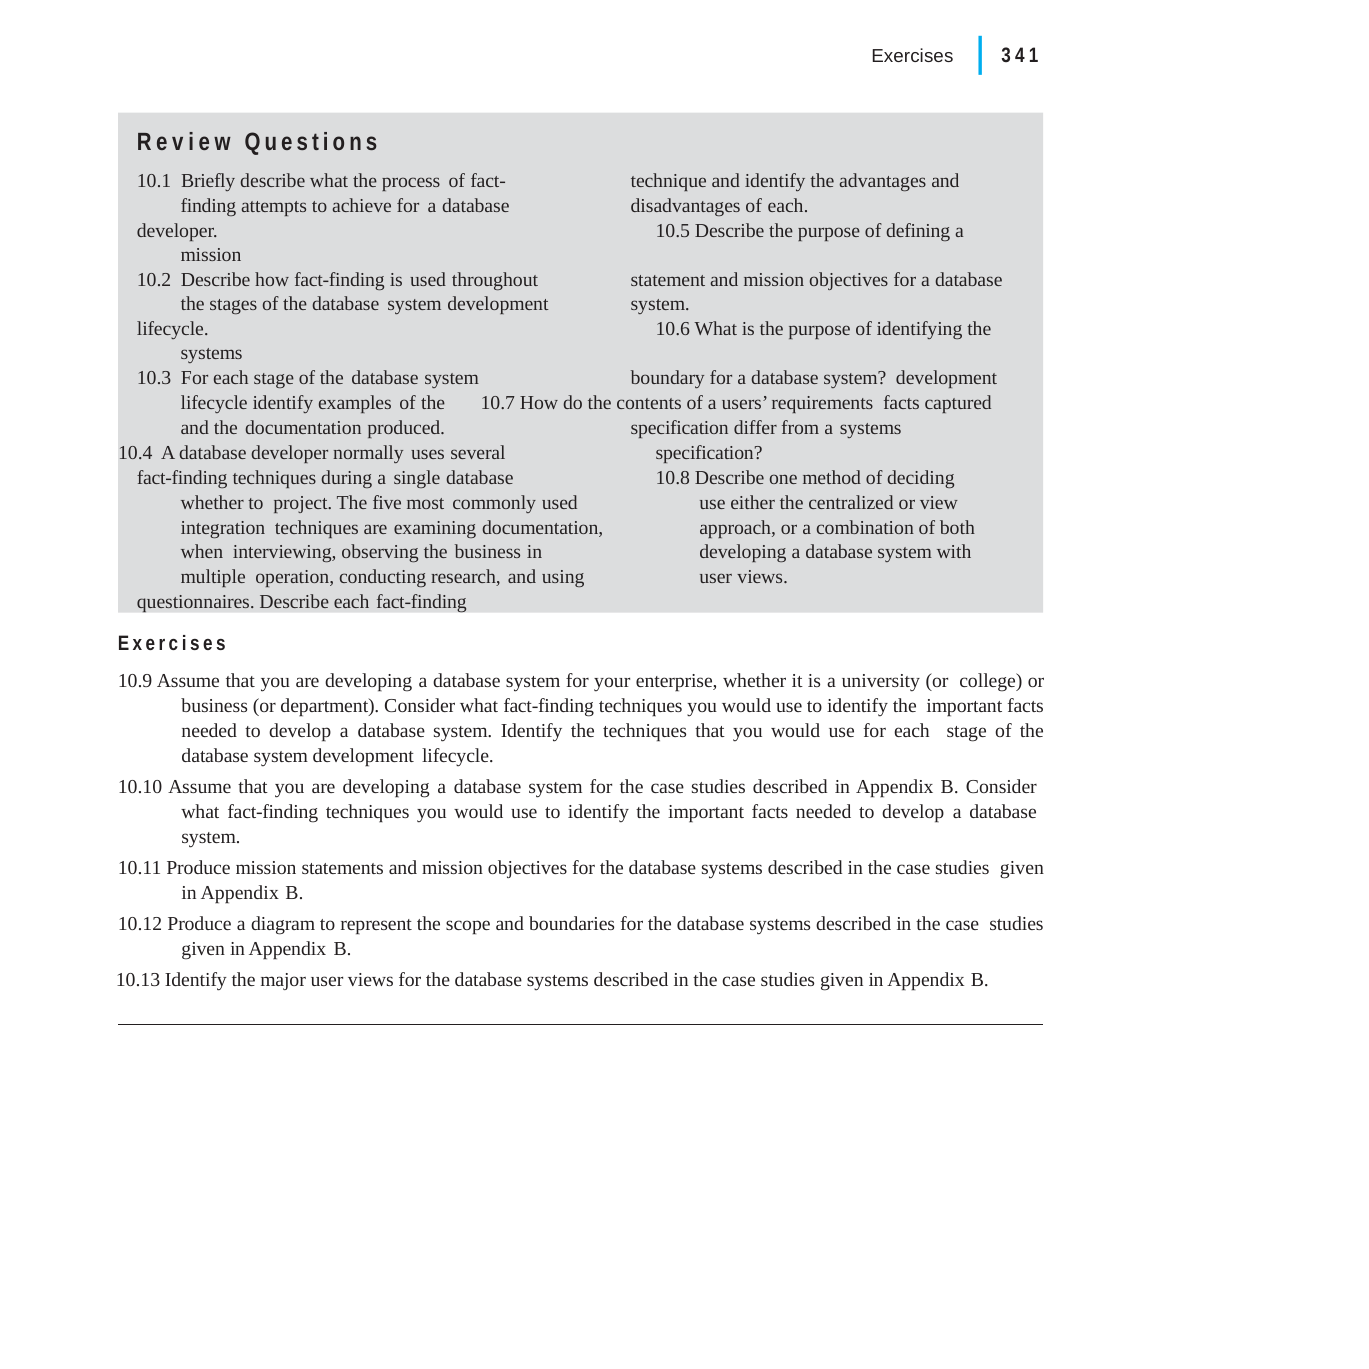

|
341
Exercises
Review Questions
10.1  Briefly describe what the process of fact-	technique and identify the advantages and  finding attempts to achieve for a database	disadvantages of each.
developer.	10.5 Describe the purpose of defining a mission
10.2  Describe how fact-finding is used throughout	statement and mission objectives for a database  the stages of the database system development	system.
lifecycle.	10.6 What is the purpose of identifying the systems
10.3  For each stage of the database system		boundary for a database system?  development lifecycle identify examples of the	10.7 How do the contents of a users’ requirements  facts captured and the documentation produced.		specification differ from a systems
10.4  A database developer normally uses several	specification?
fact-finding techniques during a single database	10.8 Describe one method of deciding whether to  project. The five most commonly used		use either the centralized or view integration  techniques are examining documentation,		approach, or a combination of both when  interviewing, observing the business in		developing a database system with multiple  operation, conducting research, and using		user views.
questionnaires. Describe each fact-finding
Exercises
10.9 Assume that you are developing a database system for your enterprise, whether it is a university (or  college) or business (or department). Consider what fact-finding techniques you would use to identify the  important facts needed to develop a database system. Identify the techniques that you would use for each  stage of the database system development lifecycle.
10.10 Assume that you are developing a database system for the case studies described in Appendix B. Consider  what fact-finding techniques you would use to identify the important facts needed to develop a database  system.
10.11 Produce mission statements and mission objectives for the database systems described in the case studies  given in Appendix B.
10.12 Produce a diagram to represent the scope and boundaries for the database systems described in the case  studies given in Appendix B.
10.13 Identify the major user views for the database systems described in the case studies given in Appendix B.